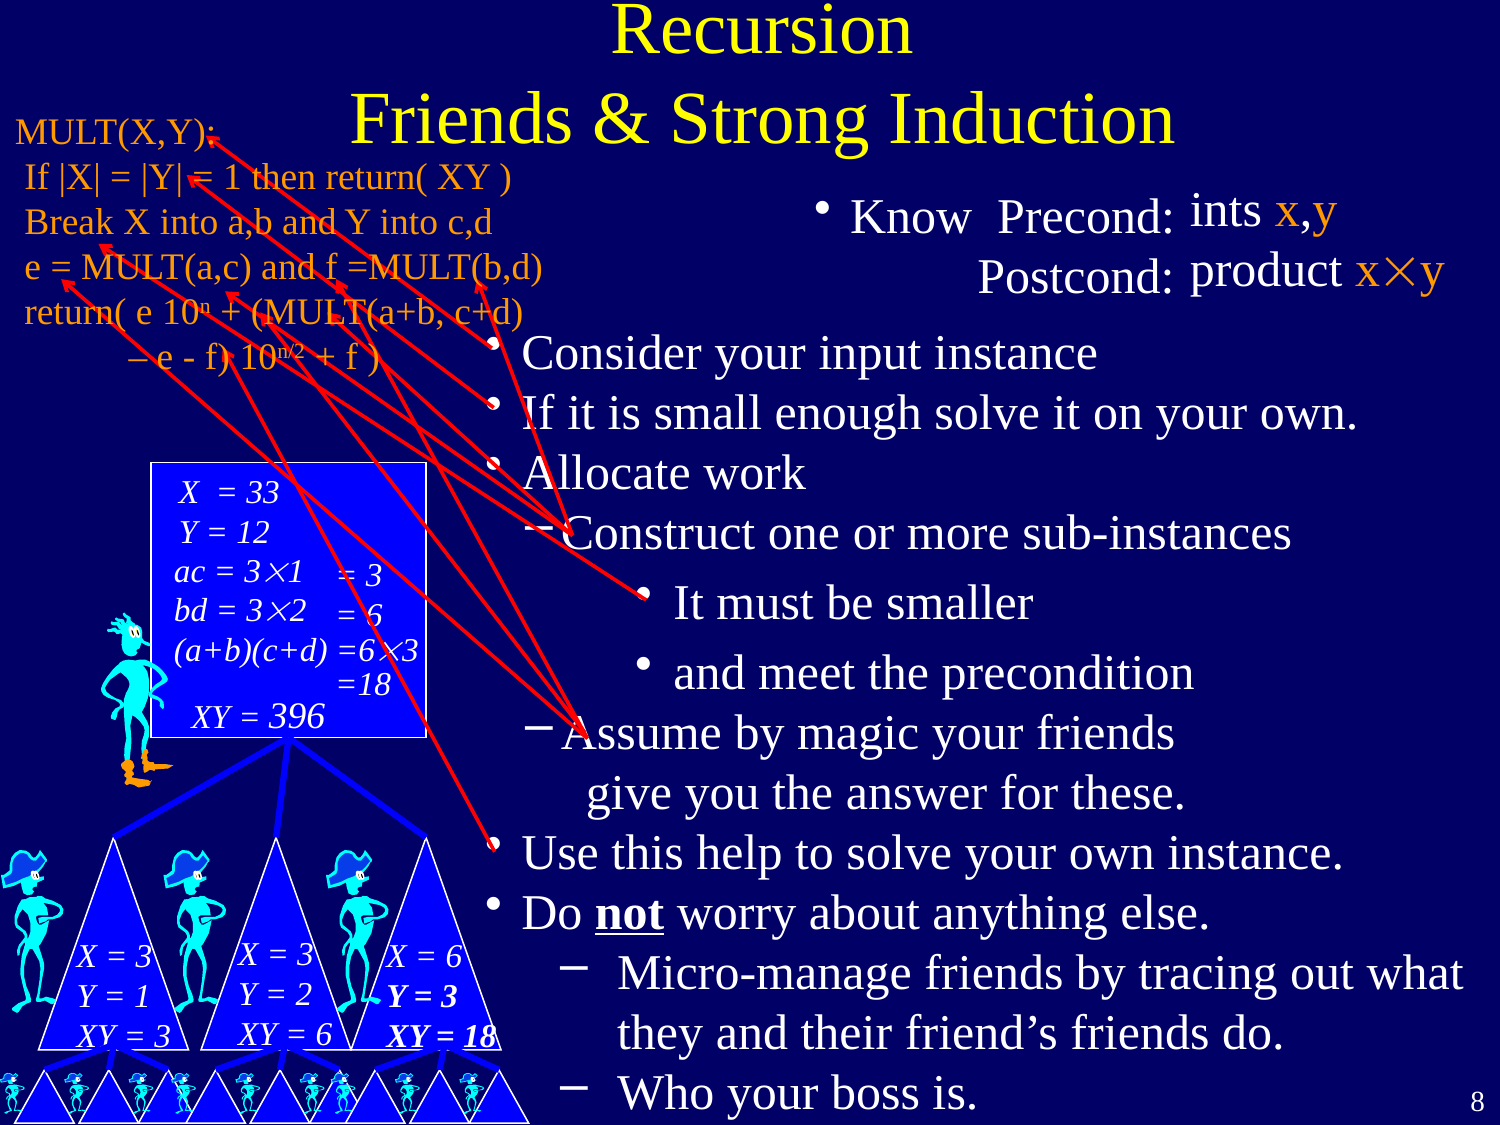

# Recursion Friends & Strong Induction
MULT(X,Y):
 If |X| = |Y| = 1 then return( XY )
 Break X into a,b and Y into c,d
 e = MULT(a,c) and f =MULT(b,d)
 return( e 10n + (MULT(a+b, c+d)
            – e - f) 10n/2 + f )
ints x,y
product x×y
Know  Precond:
             Postcond:
Consider your input instance
If it is small enough solve it on your own.
Allocate work
Construct one or more sub-instances
It must be smaller
and meet the precondition
Assume by magic your friends
  give you the answer for these.
Use this help to solve your own instance.
Do not worry about anything else.
Micro-manage friends by tracing out what they and their friend’s friends do.
Who your boss is.

X  = 33
Y = 12
ac = 3×1
bd = 3×2
(a+b)(c+d) =6×3
= 3
= 6
=18

XY = 396

X = 3
Y = 2
XY = 6
X = 3
Y = 1
XY = 3
X = 6
Y = 3
XY = 18